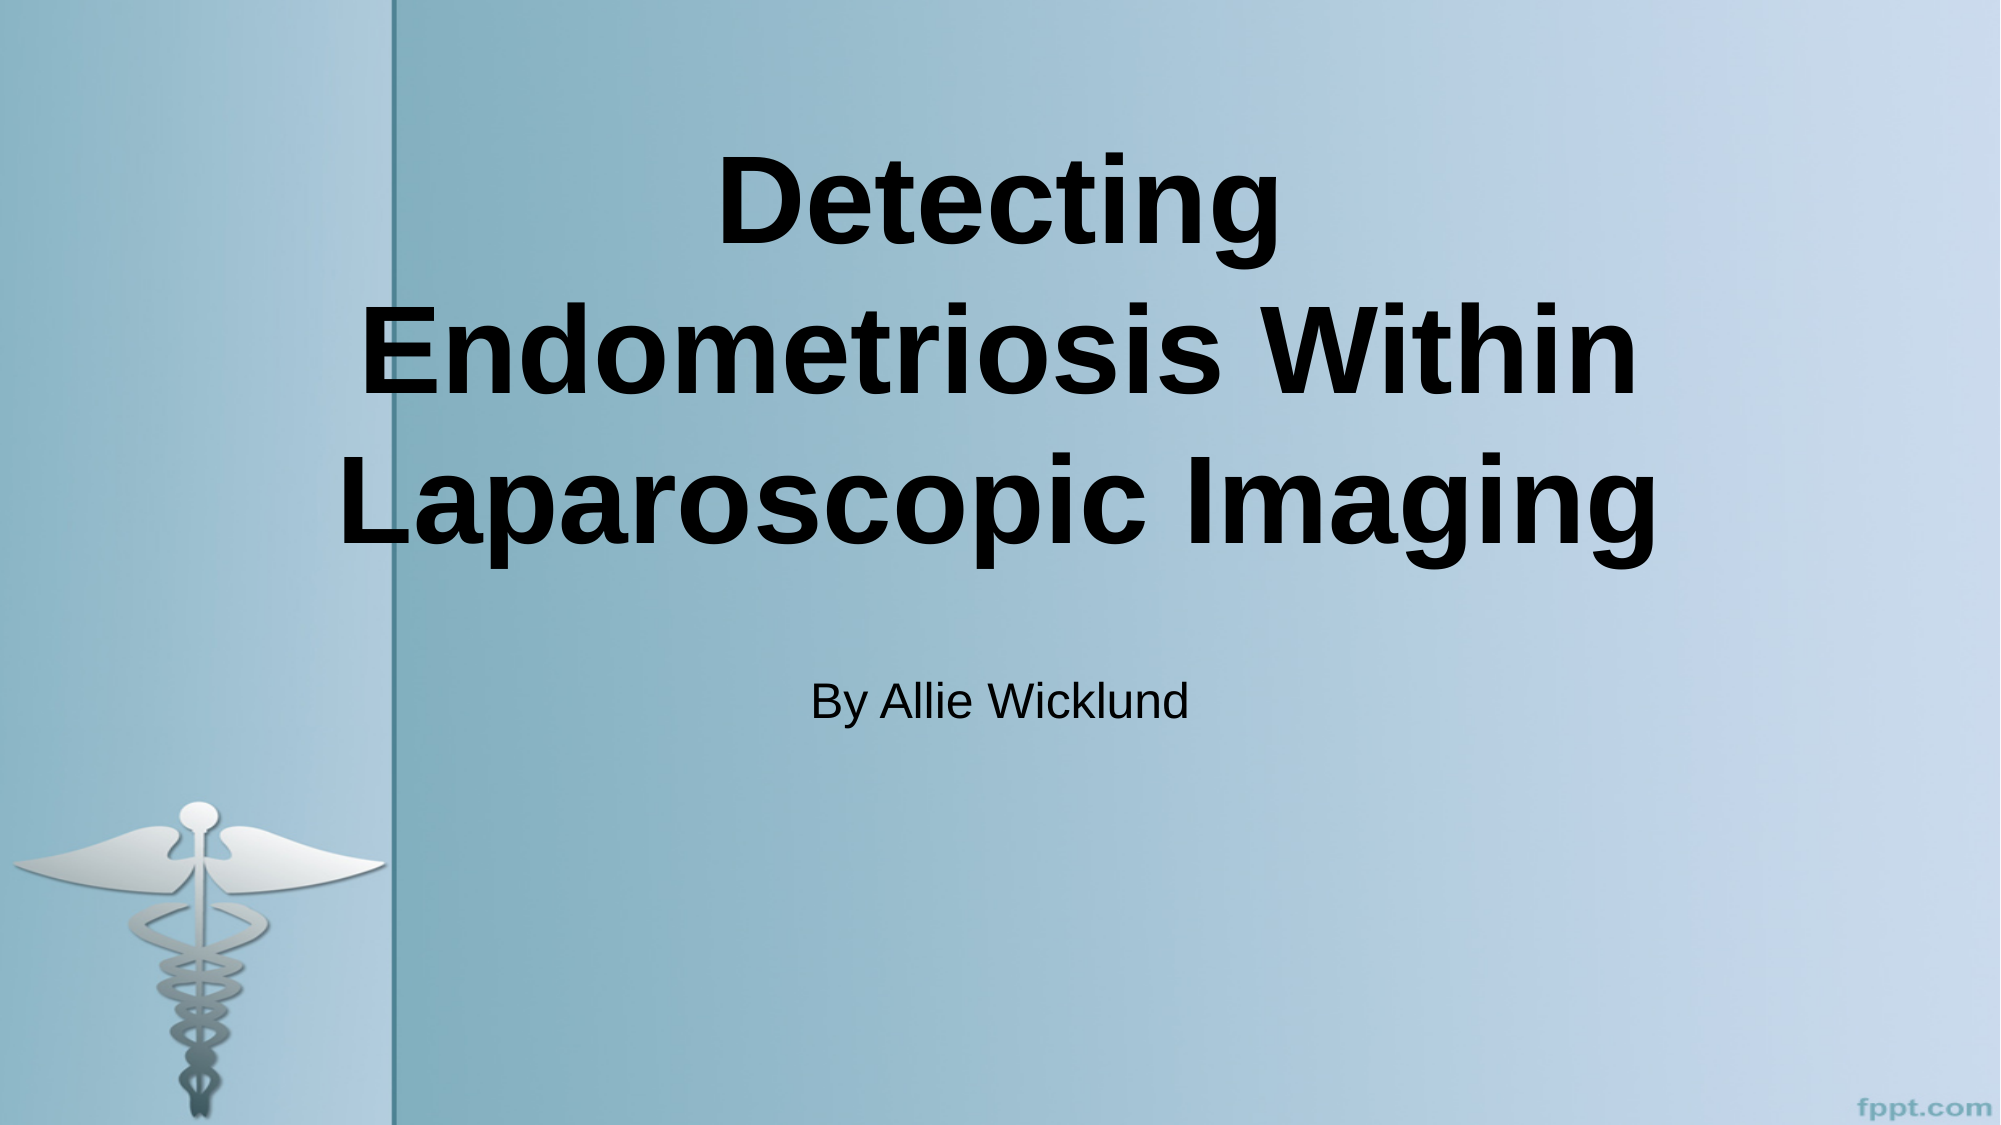

# Detecting Endometriosis Within Laparoscopic Imaging

By Allie Wicklund